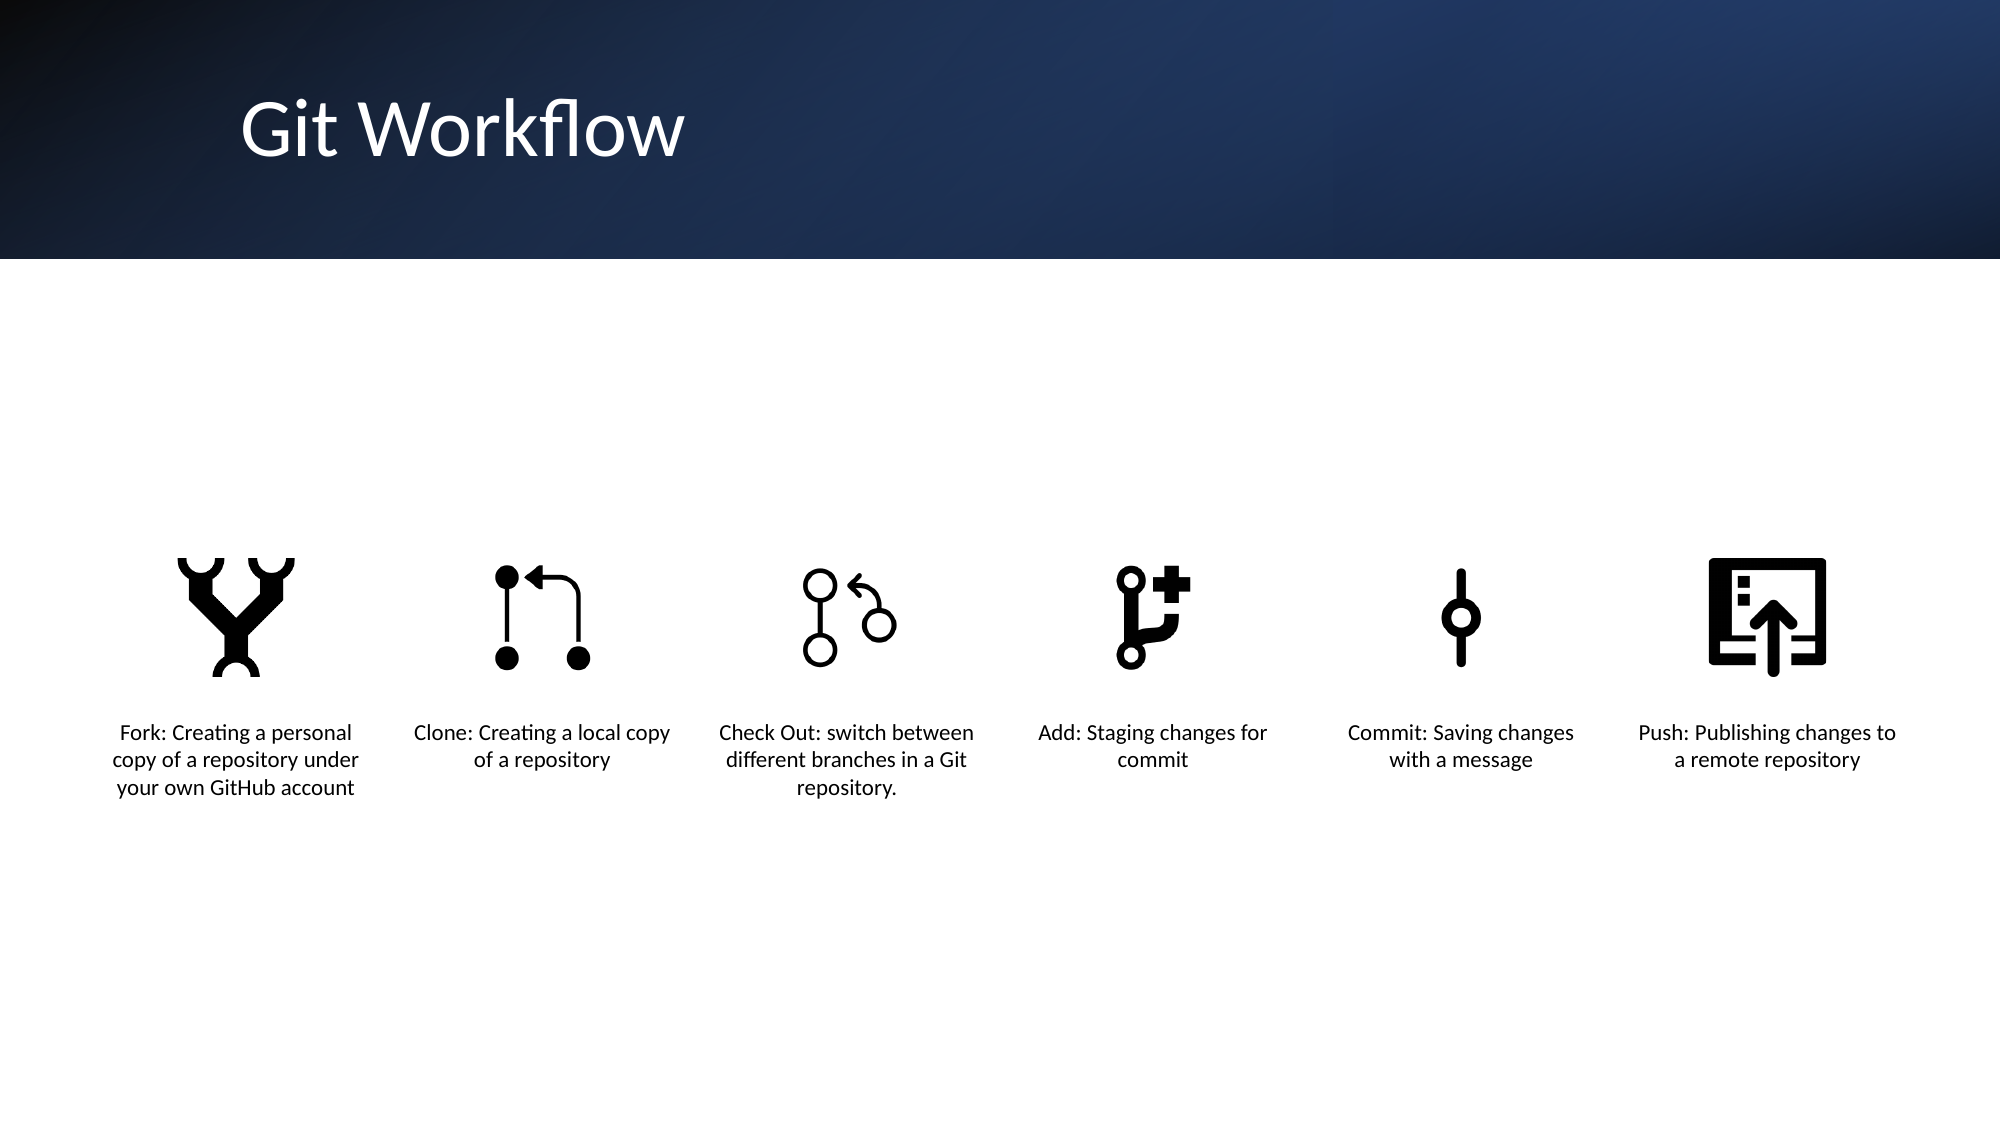

# Git Workflow
Fork: Creating a personal copy of a repository under your own GitHub account
Clone: Creating a local copy of a repository
Check Out: switch between different branches in a Git repository.
Add: Staging changes for commit
Commit: Saving changes with a message
Push: Publishing changes to a remote repository